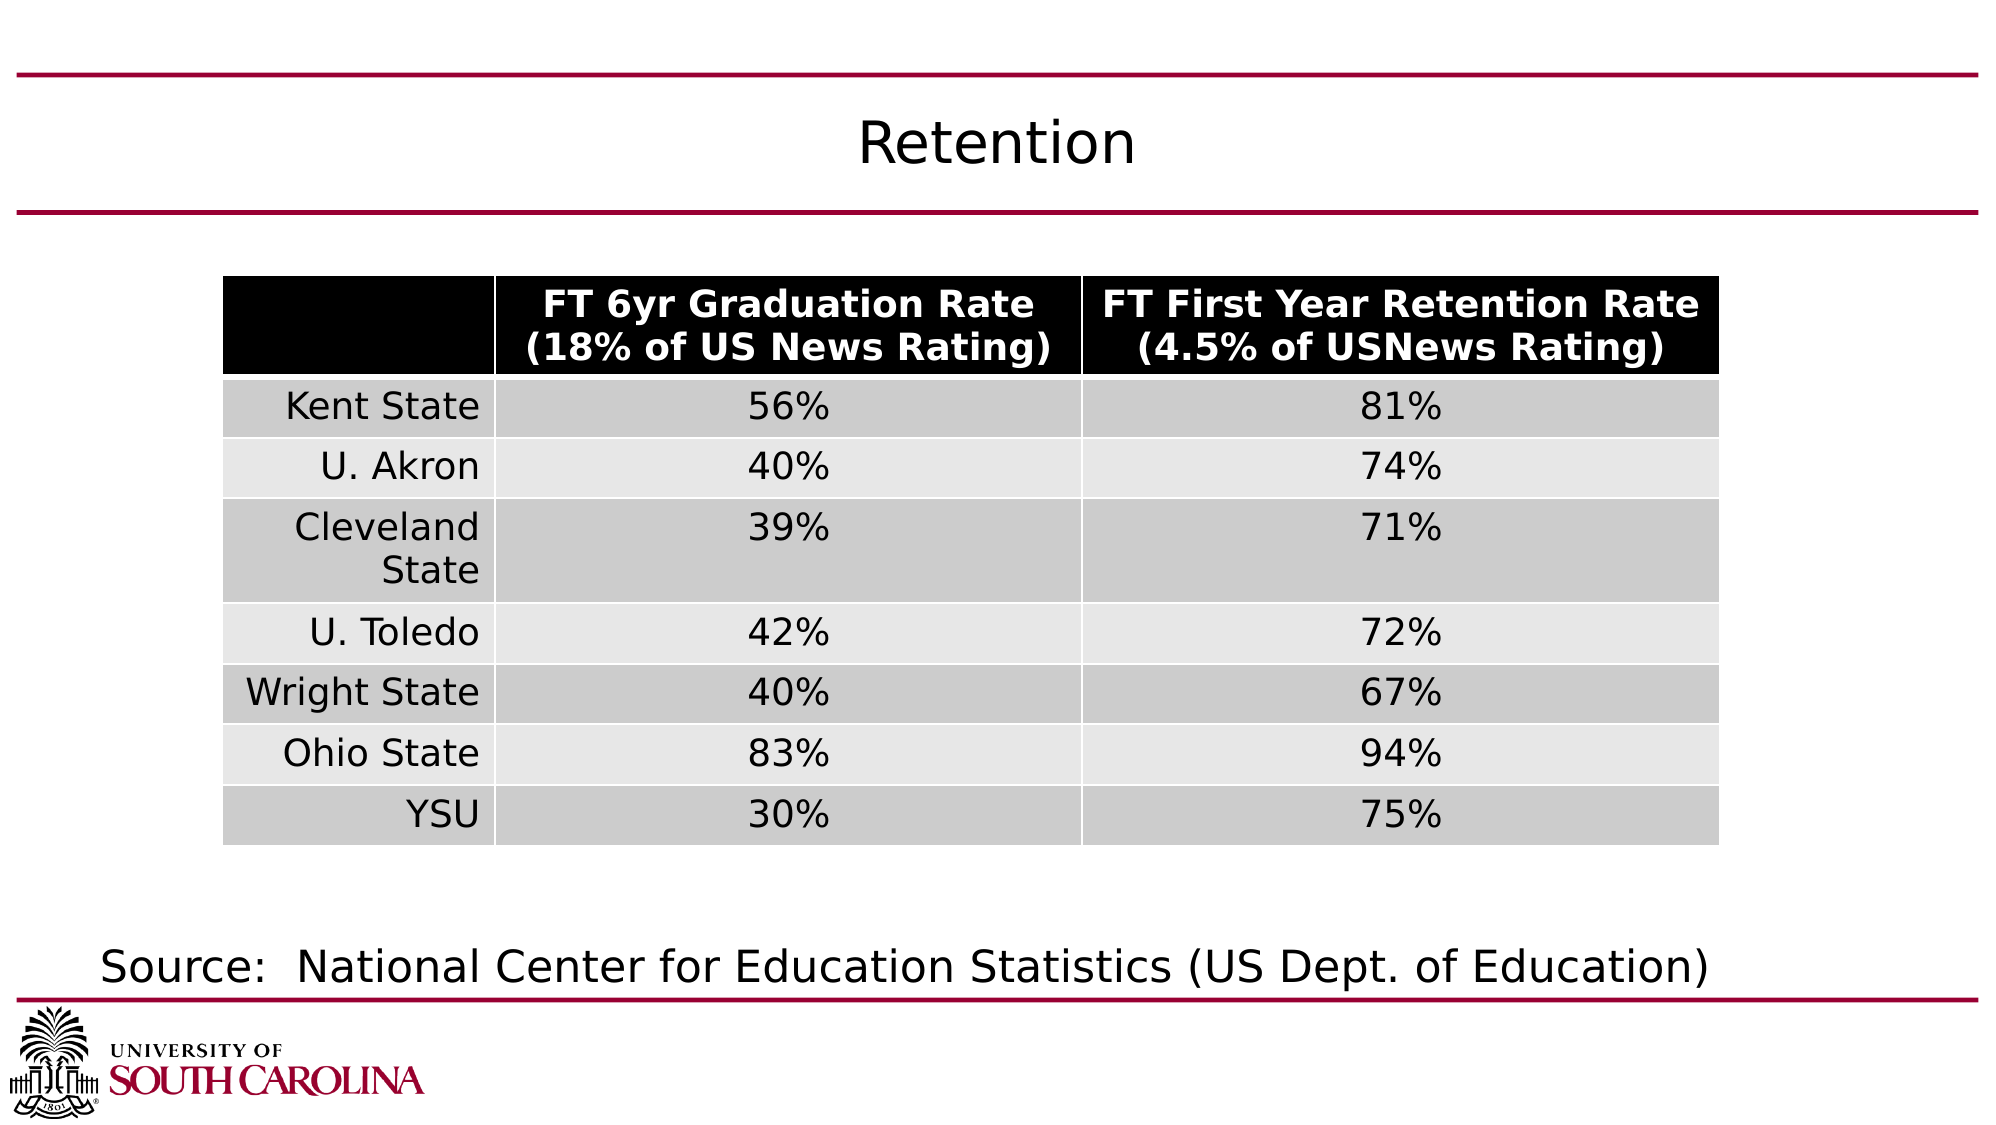

# Retention
|  | FT 6yr Graduation Rate (18% of US News Rating) | FT First Year Retention Rate (4.5% of USNews Rating) |
| --- | --- | --- |
| Kent State | 56% | 81% |
| U. Akron | 40% | 74% |
| Cleveland State | 39% | 71% |
| U. Toledo | 42% | 72% |
| Wright State | 40% | 67% |
| Ohio State | 83% | 94% |
| YSU | 30% | 75% |
Source:  National Center for Education Statistics (US Dept. of Education)